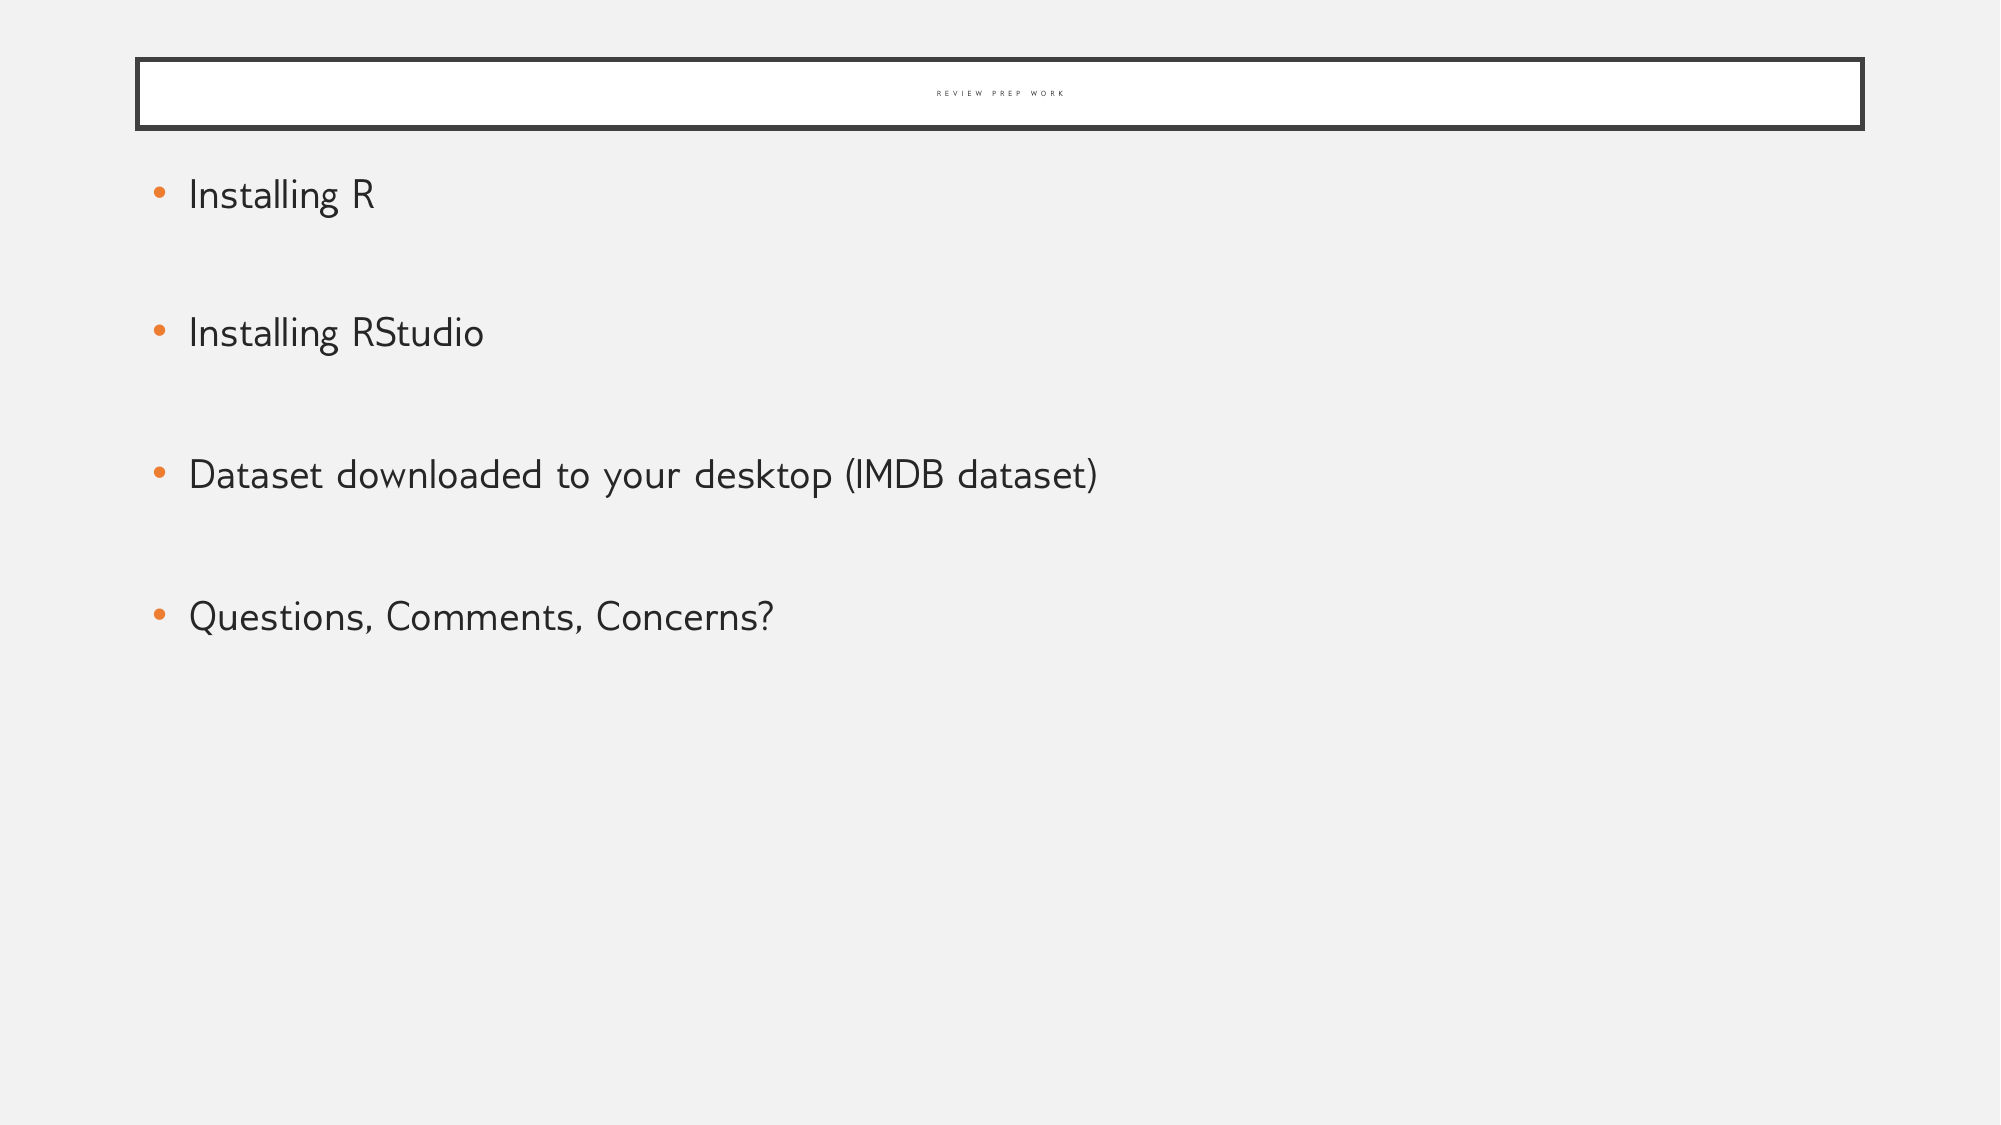

# Review Prep Work
Installing R

Installing RStudio

Dataset downloaded to your desktop (IMDB dataset)

Questions, Comments, Concerns?